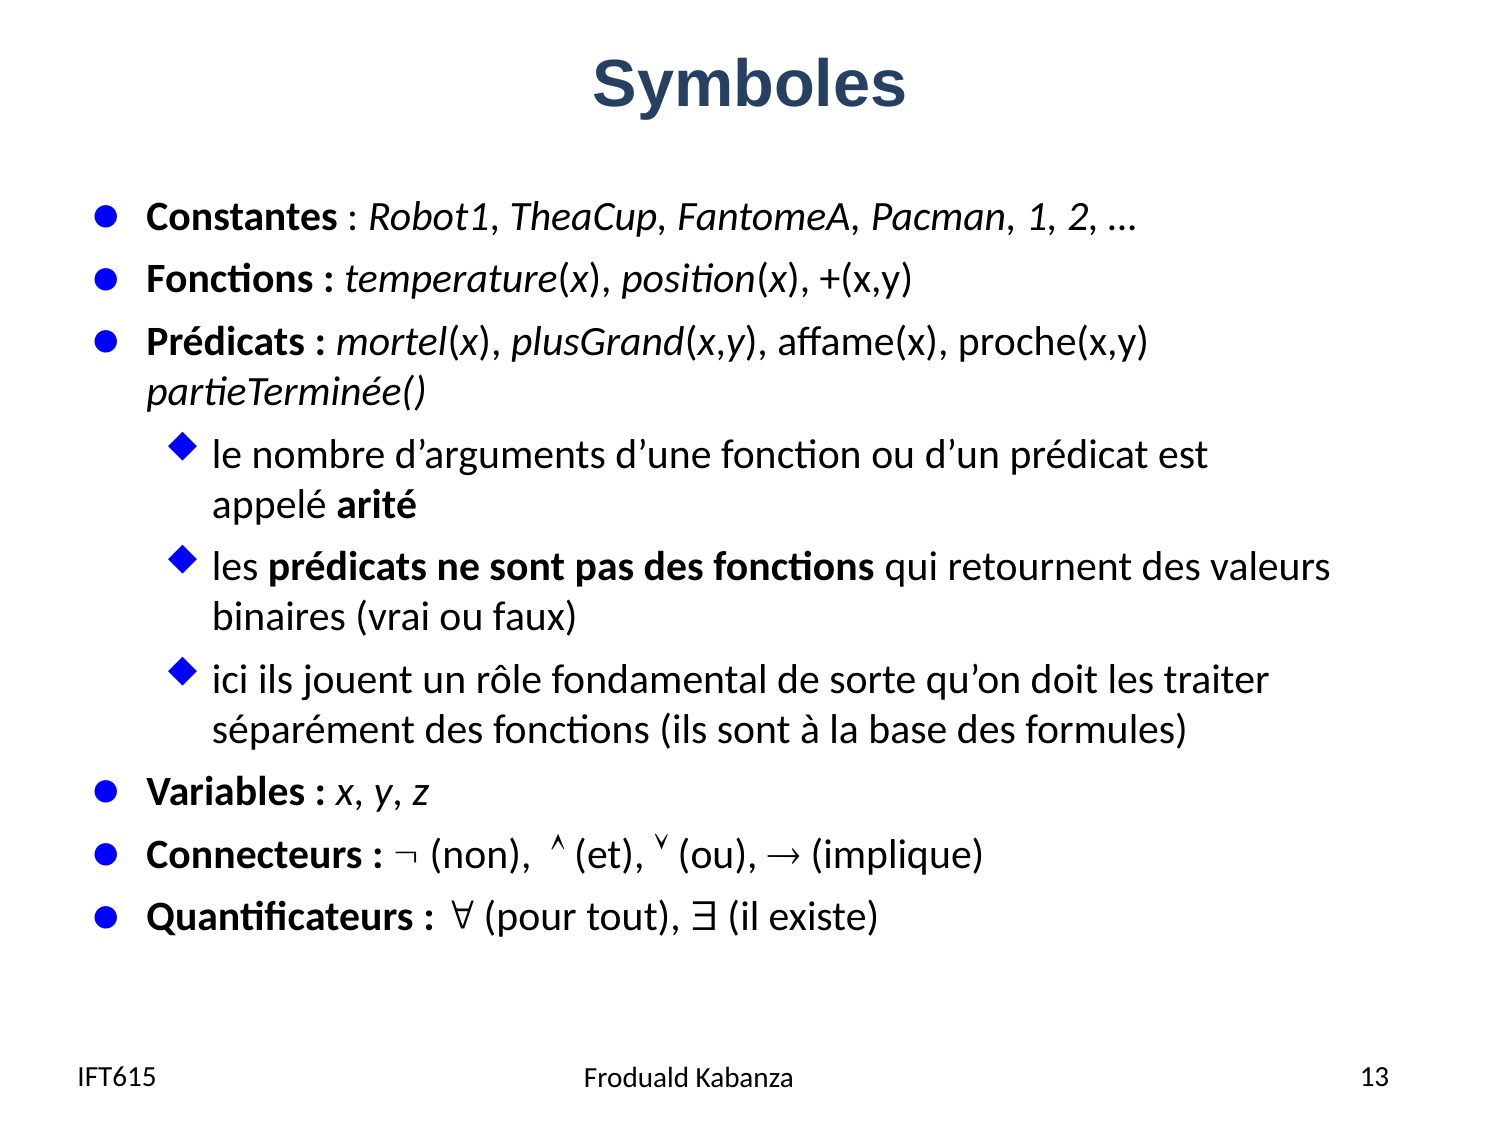

# Symboles
Constantes : Robot1, TheaCup, FantomeA, Pacman, 1, 2, …
Fonctions : temperature(x), position(x), +(x,y)
Prédicats : mortel(x), plusGrand(x,y), affame(x), proche(x,y) partieTerminée()
le nombre d’arguments d’une fonction ou d’un prédicat est appelé arité
les prédicats ne sont pas des fonctions qui retournent des valeurs binaires (vrai ou faux)
ici ils jouent un rôle fondamental de sorte qu’on doit les traiter séparément des fonctions (ils sont à la base des formules)
Variables : x, y, z
Connecteurs : ¬ (non),  ∧ (et), ∨ (ou), → (implique)
Quantificateurs : ∀ (pour tout), ∃ (il existe)
IFT615
13
Froduald Kabanza